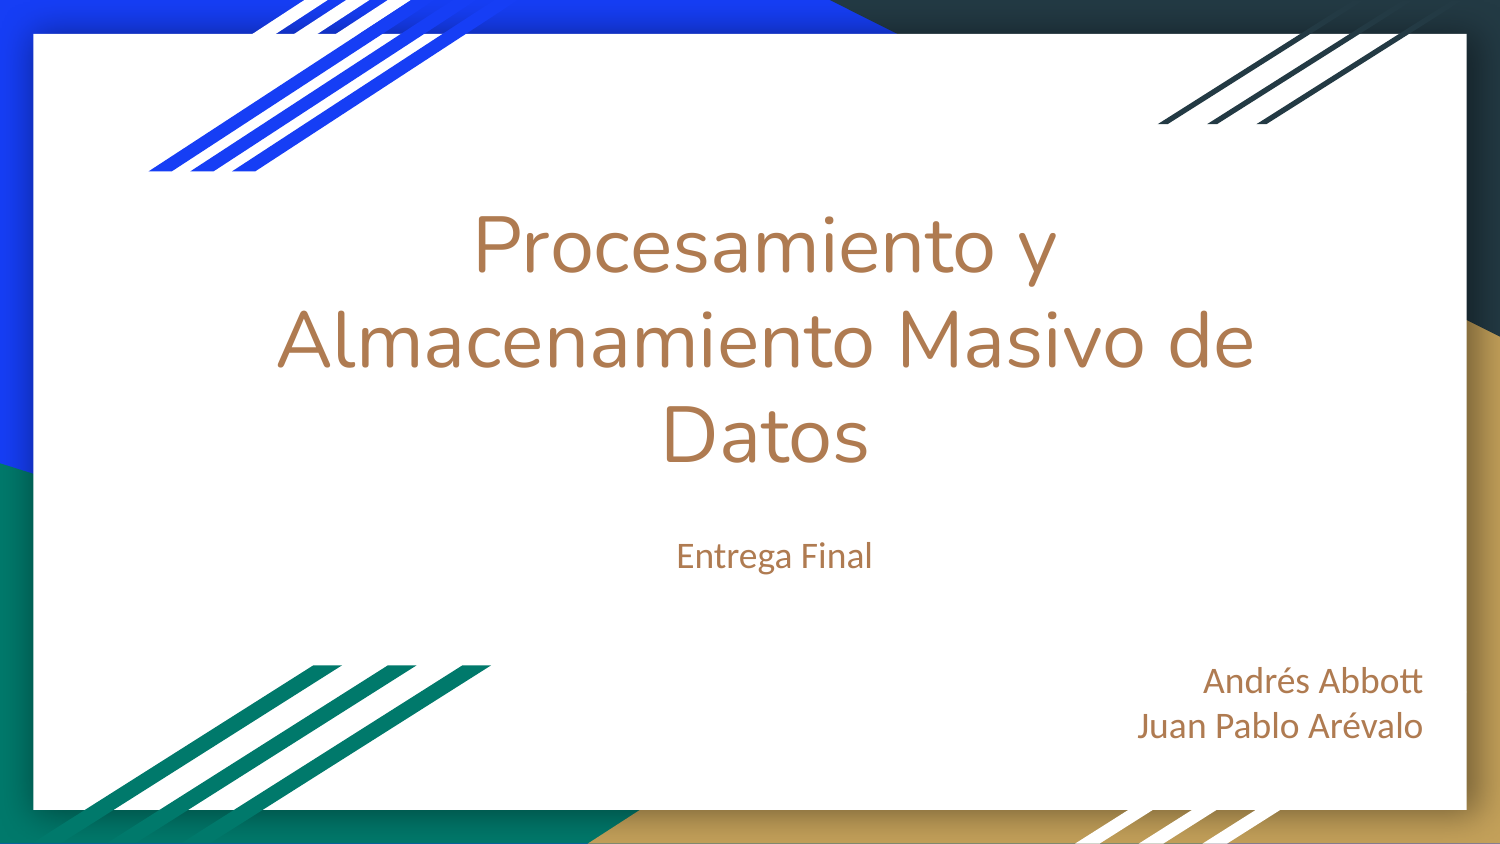

# Procesamiento y Almacenamiento Masivo de Datos
Entrega Final
Andrés Abbott
Juan Pablo Arévalo